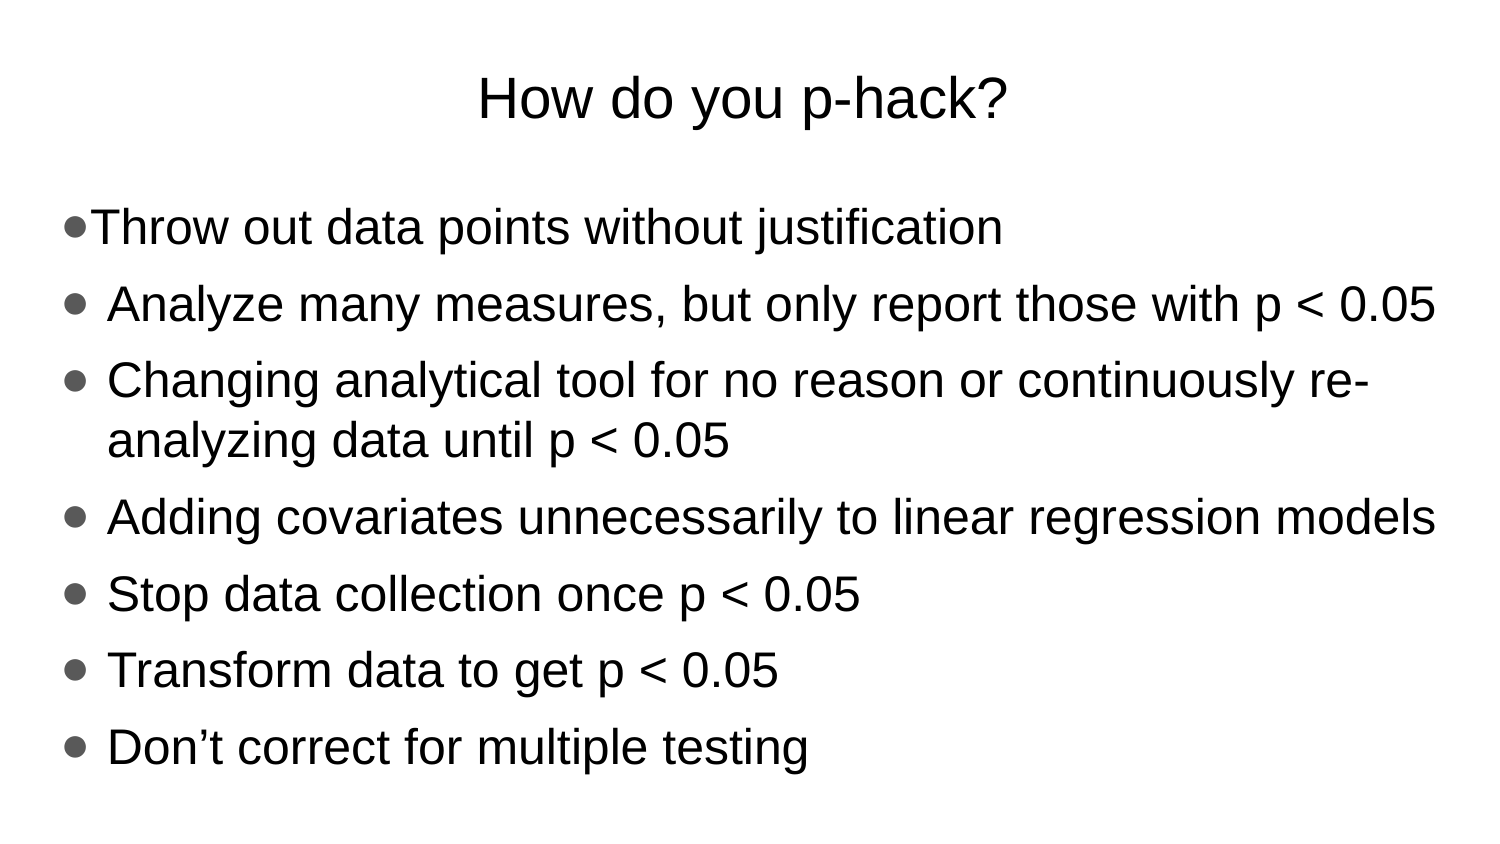

# How do you p-hack?
Throw out data points without justification
Analyze many measures, but only report those with p < 0.05
Changing analytical tool for no reason or continuously re-analyzing data until p < 0.05
Adding covariates unnecessarily to linear regression models
Stop data collection once p < 0.05
Transform data to get p < 0.05
Don’t correct for multiple testing